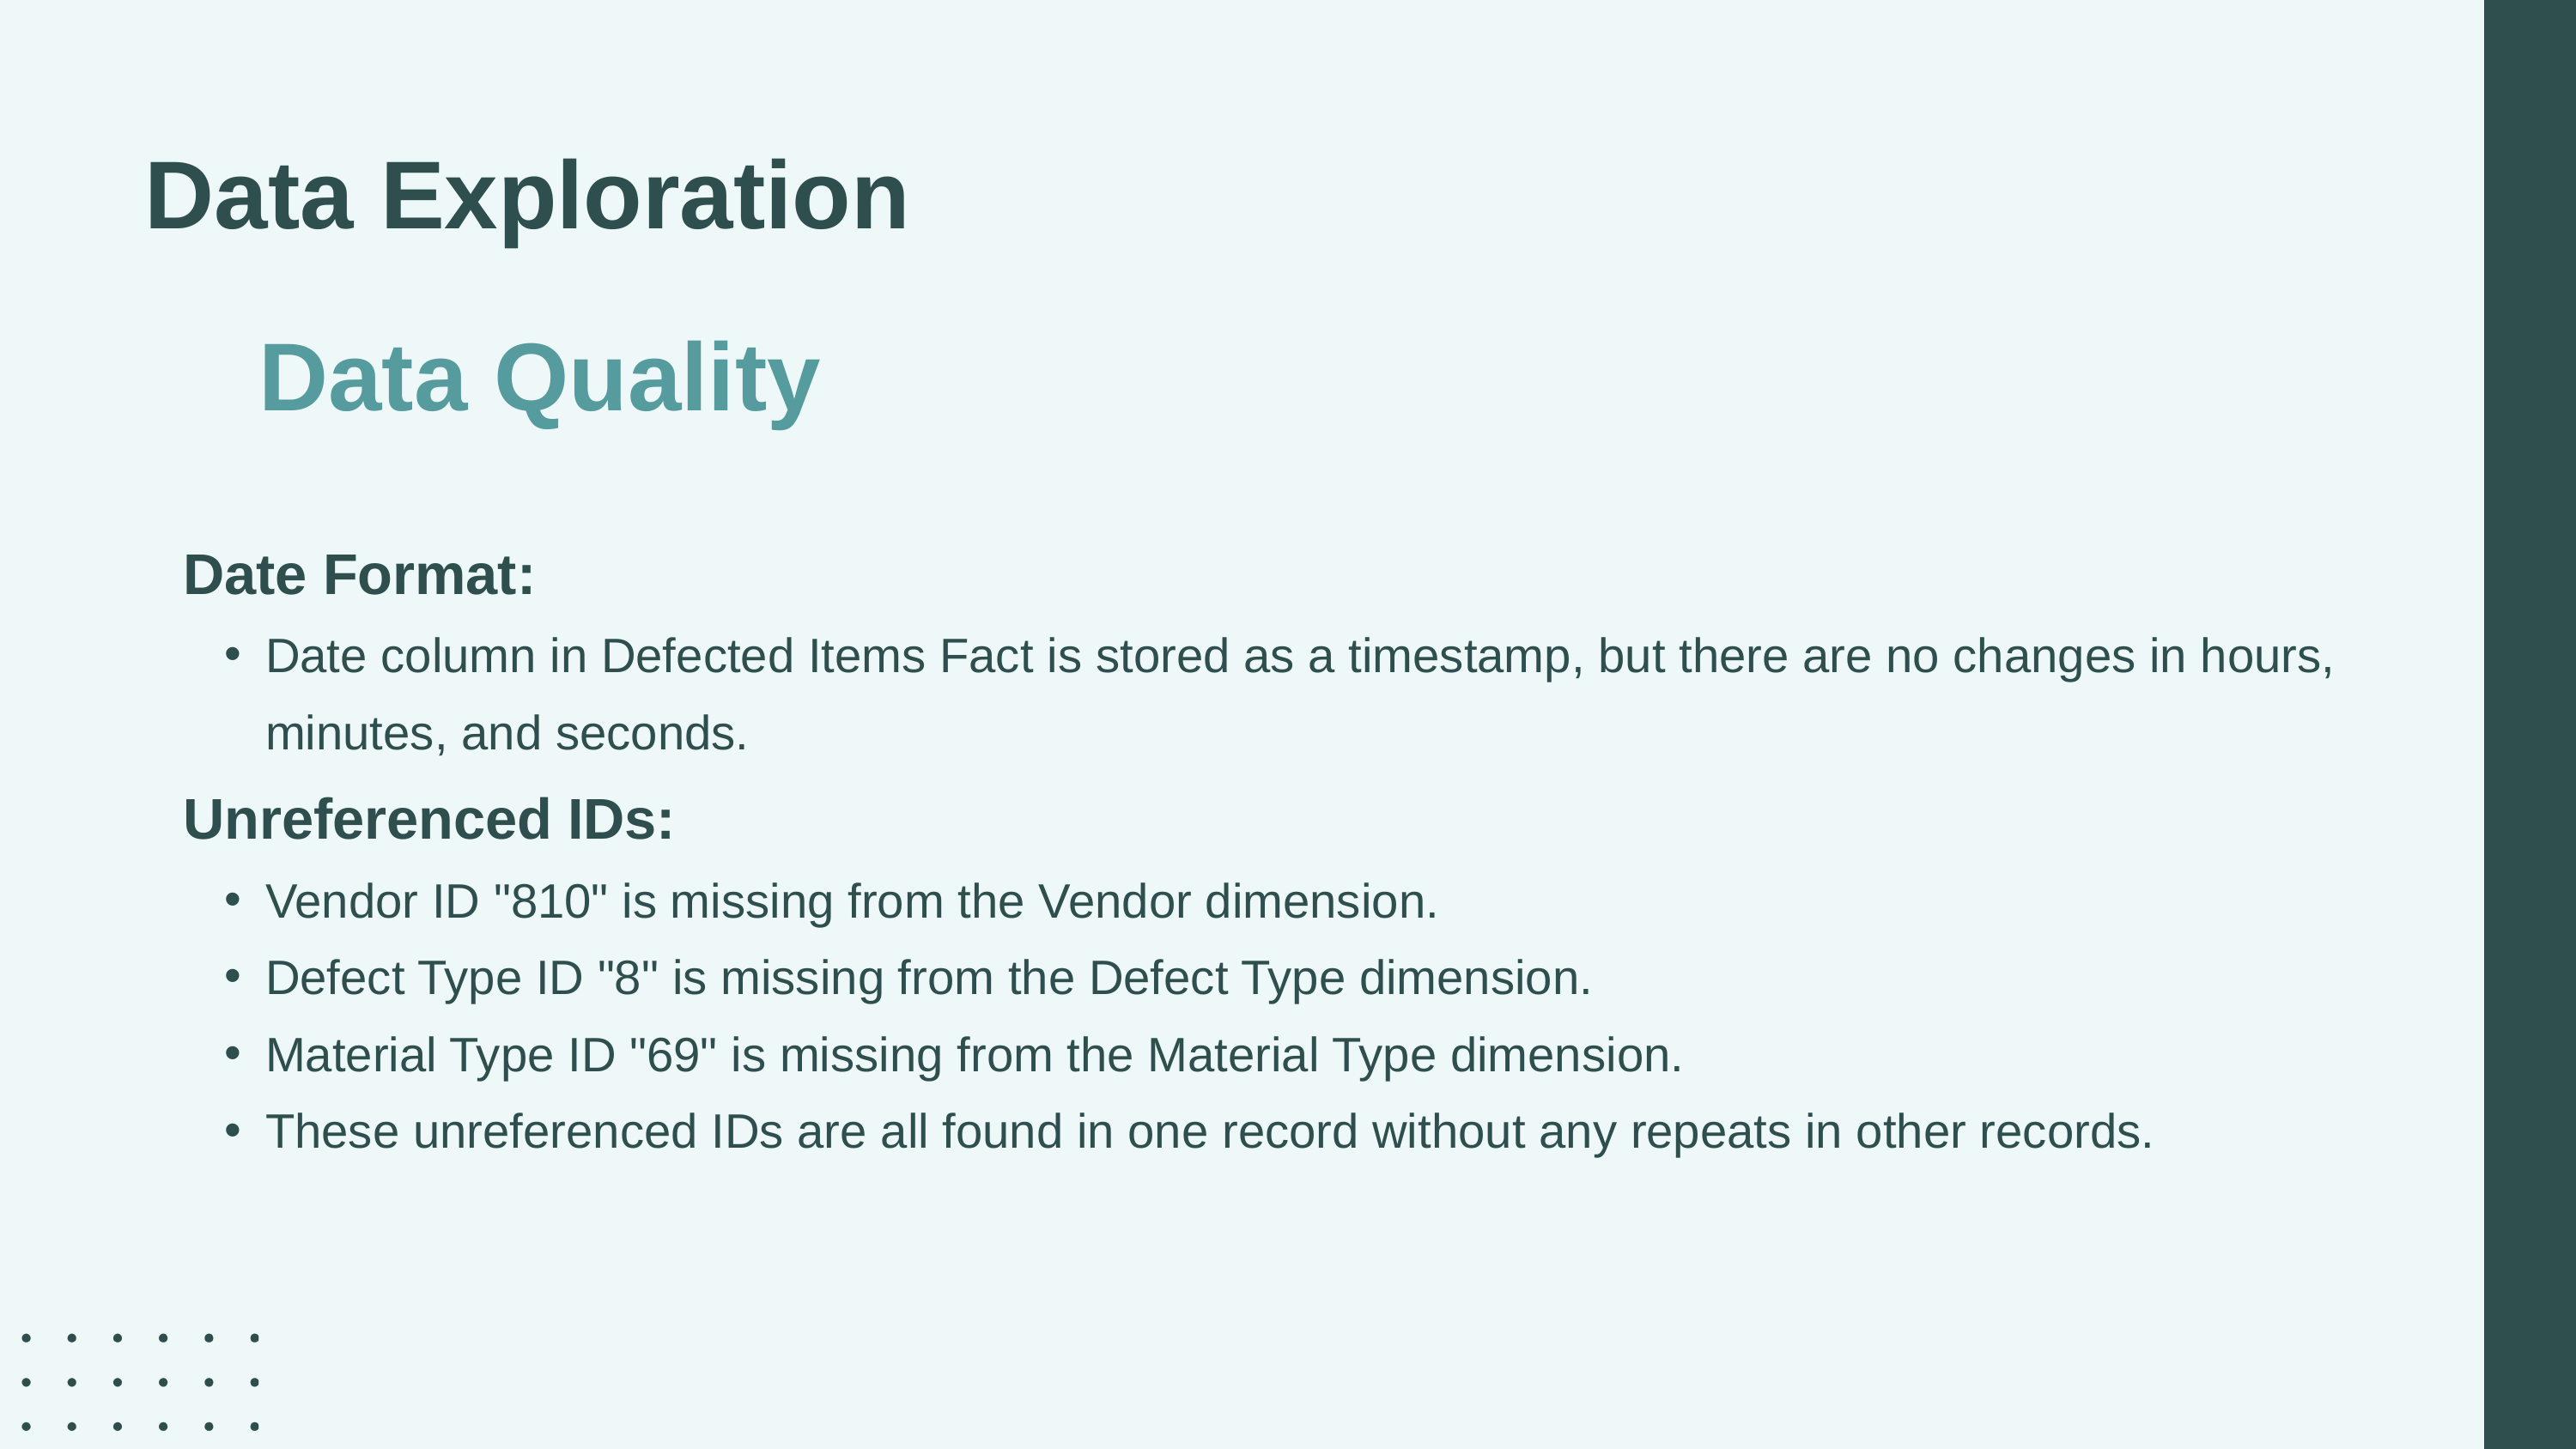

Data Exploration
Data Quality
Date Format:
Date column in Defected Items Fact is stored as a timestamp, but there are no changes in hours, minutes, and seconds.
Unreferenced IDs:
Vendor ID "810" is missing from the Vendor dimension.
Defect Type ID "8" is missing from the Defect Type dimension.
Material Type ID "69" is missing from the Material Type dimension.
These unreferenced IDs are all found in one record without any repeats in other records.